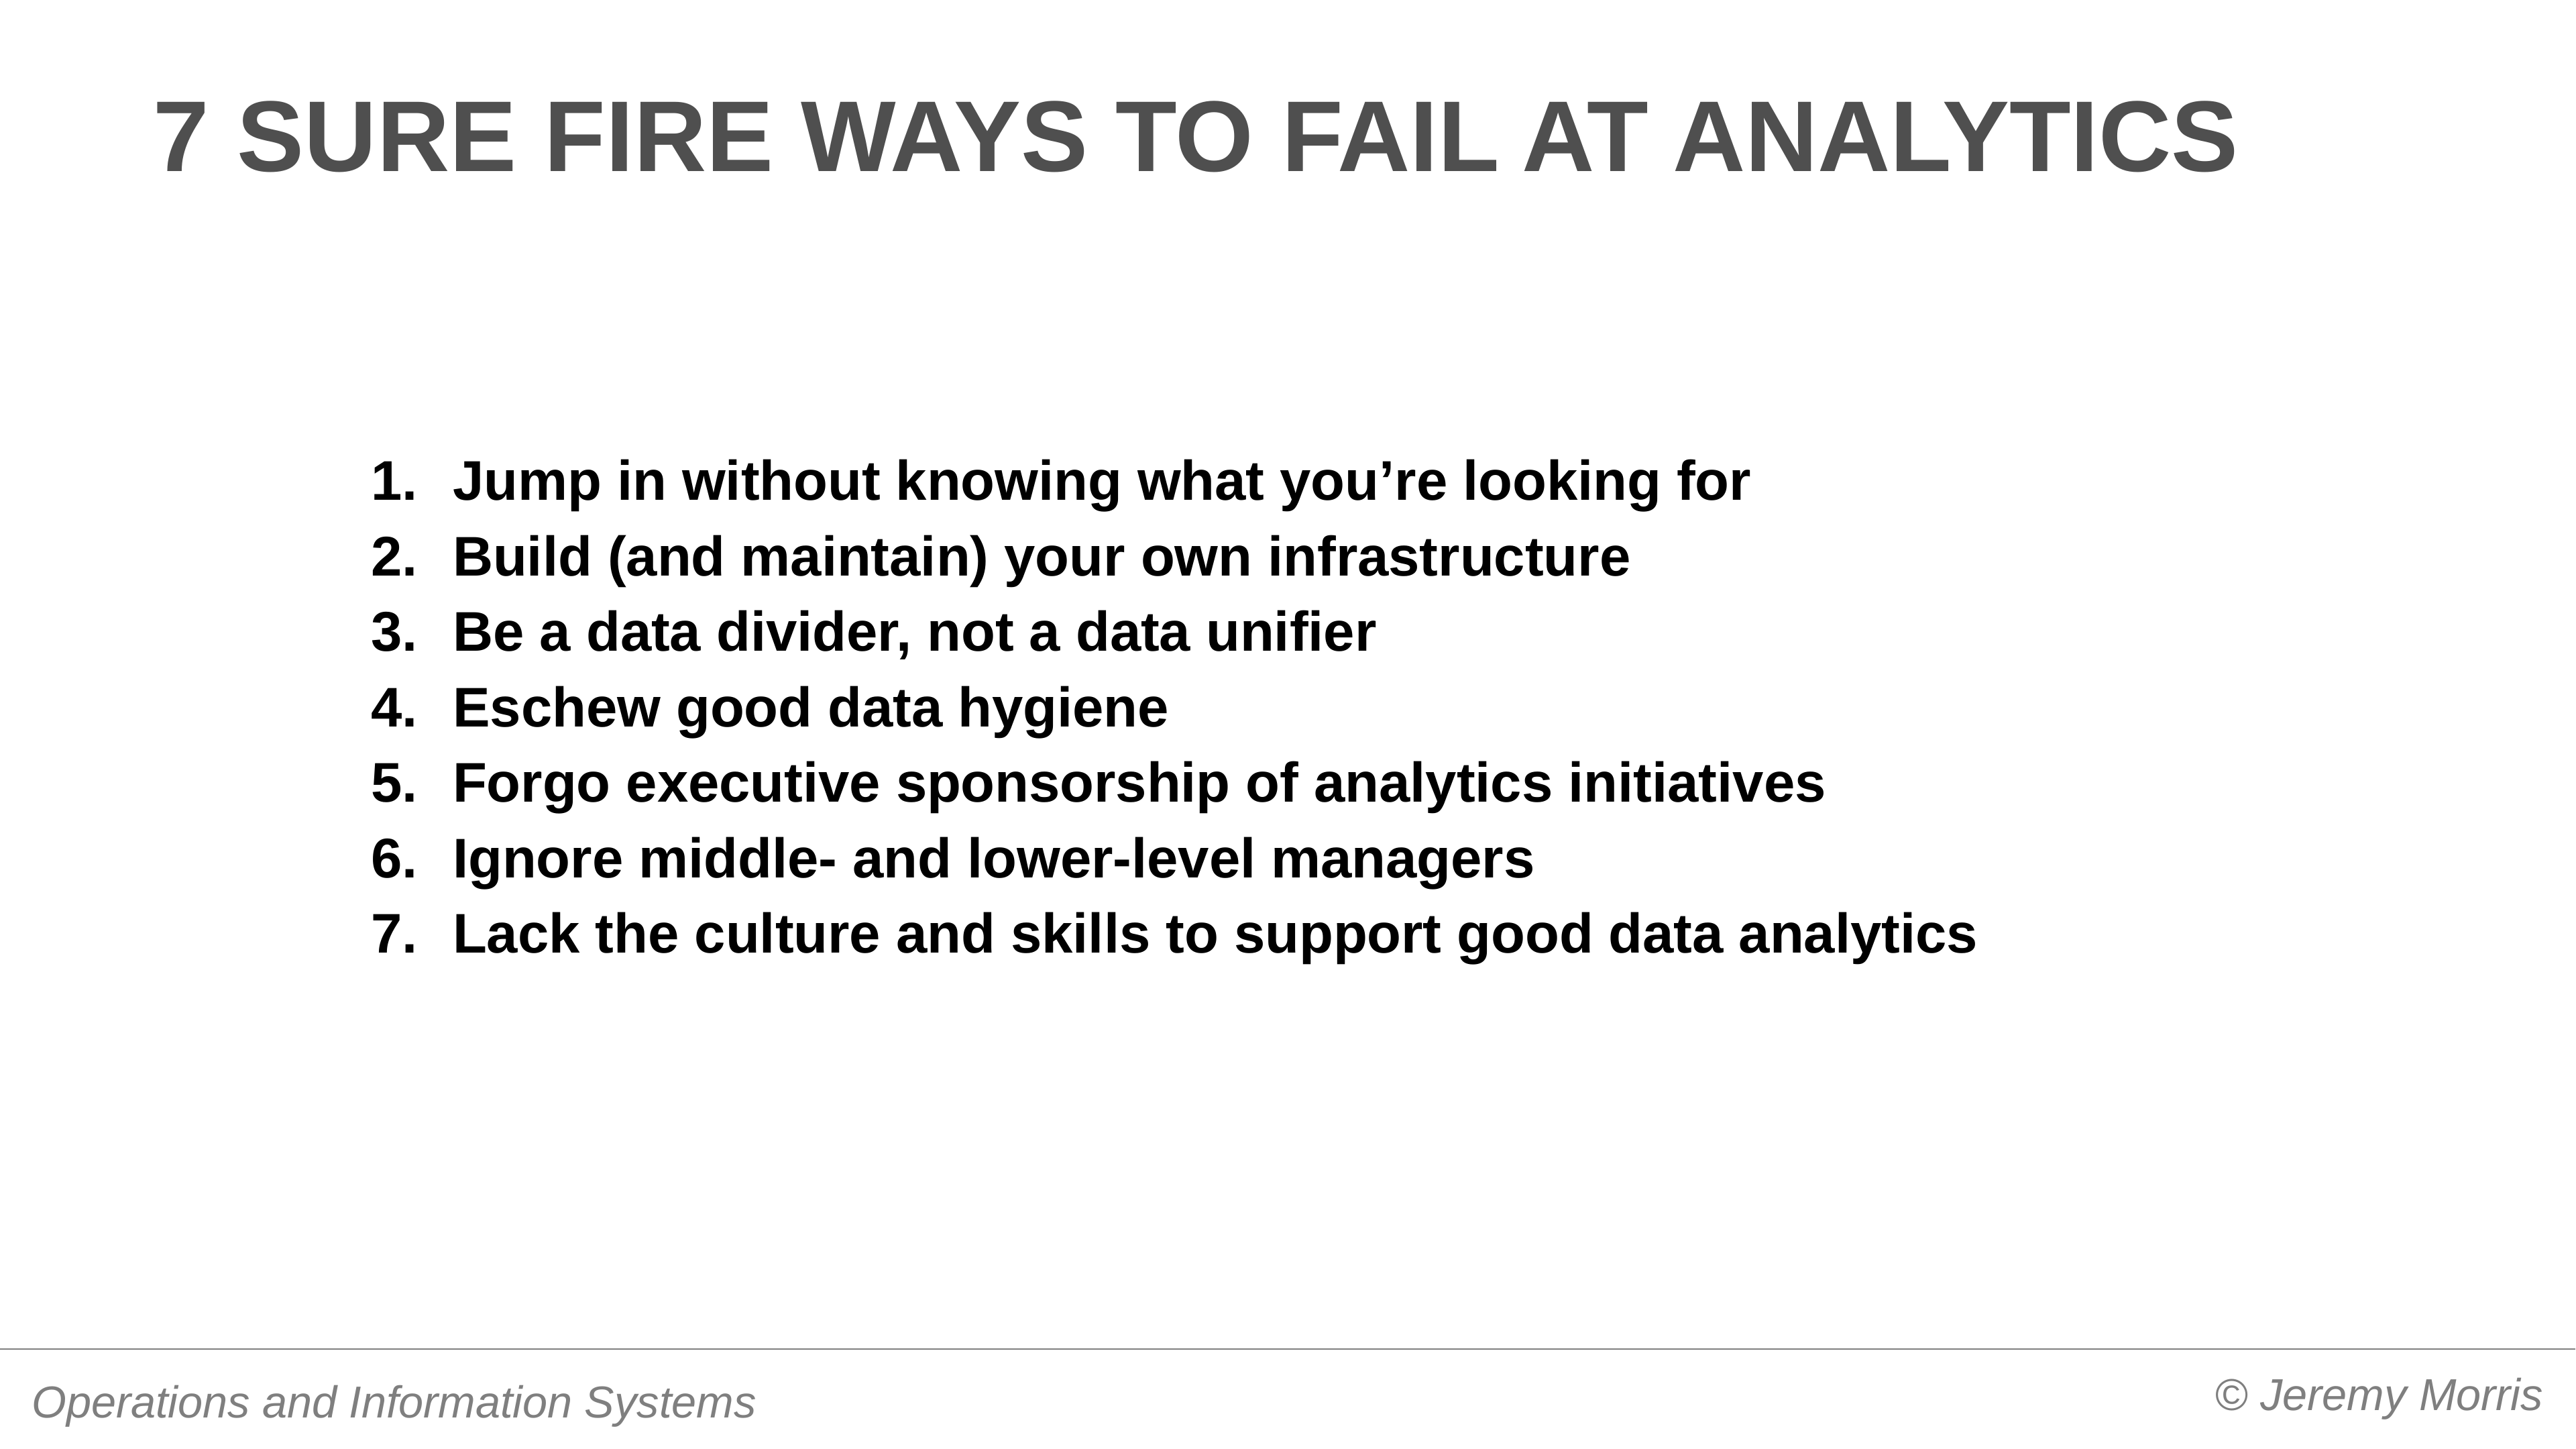

# 7 sure fire ways to fail at analytics
Jump in without knowing what you’re looking for
Build (and maintain) your own infrastructure
Be a data divider, not a data unifier
Eschew good data hygiene
Forgo executive sponsorship of analytics initiatives
Ignore middle- and lower-level managers
Lack the culture and skills to support good data analytics